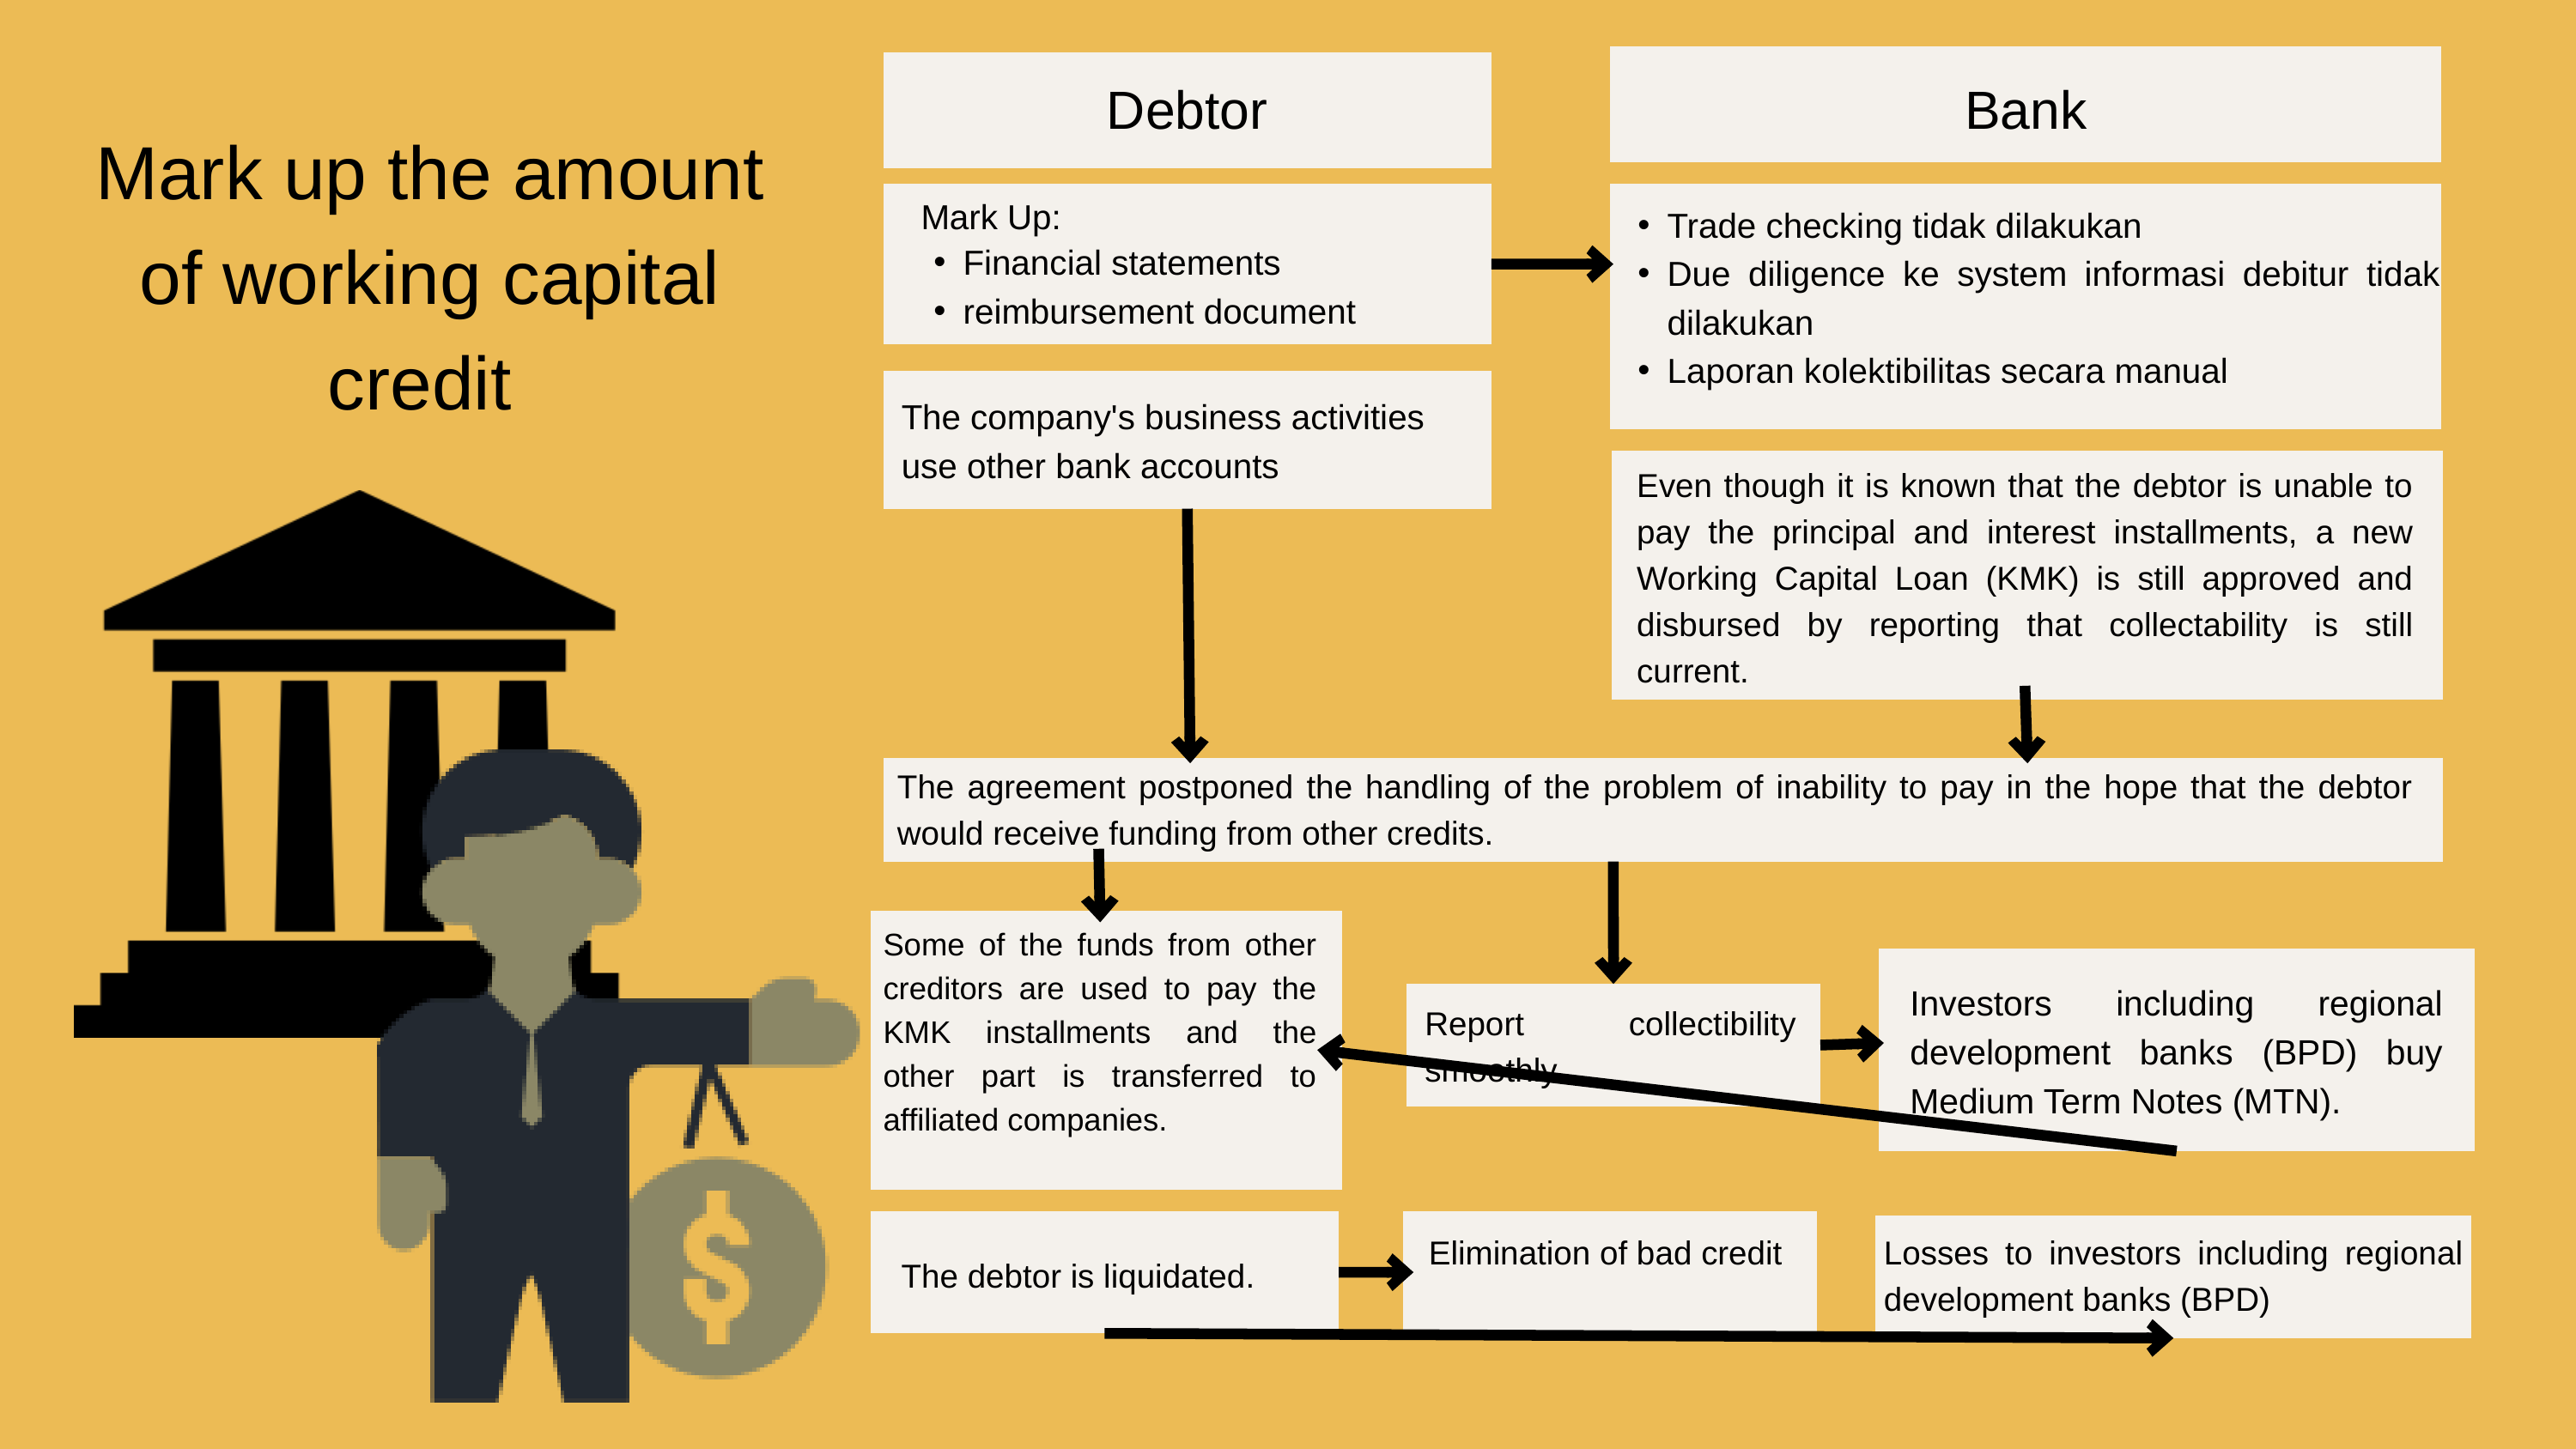

Debtor
Bank
Mark up the amount of working capital credit

Mark Up:
Trade checking tidak dilakukan
Due diligence ke system informasi debitur tidak dilakukan
Laporan kolektibilitas secara manual
Financial statements
reimbursement document

The company's business activities use other bank accounts

Even though it is known that the debtor is unable to pay the principal and interest installments, a new Working Capital Loan (KMK) is still approved and disbursed by reporting that collectability is still current.

The agreement postponed the handling of the problem of inability to pay in the hope that the debtor would receive funding from other credits.

Some of the funds from other creditors are used to pay the KMK installments and the other part is transferred to affiliated companies.

Investors including regional development banks (BPD) buy Medium Term Notes (MTN).

Report collectibility smoothly.

Elimination of bad credit
Losses to investors including regional development banks (BPD)
The debtor is liquidated.